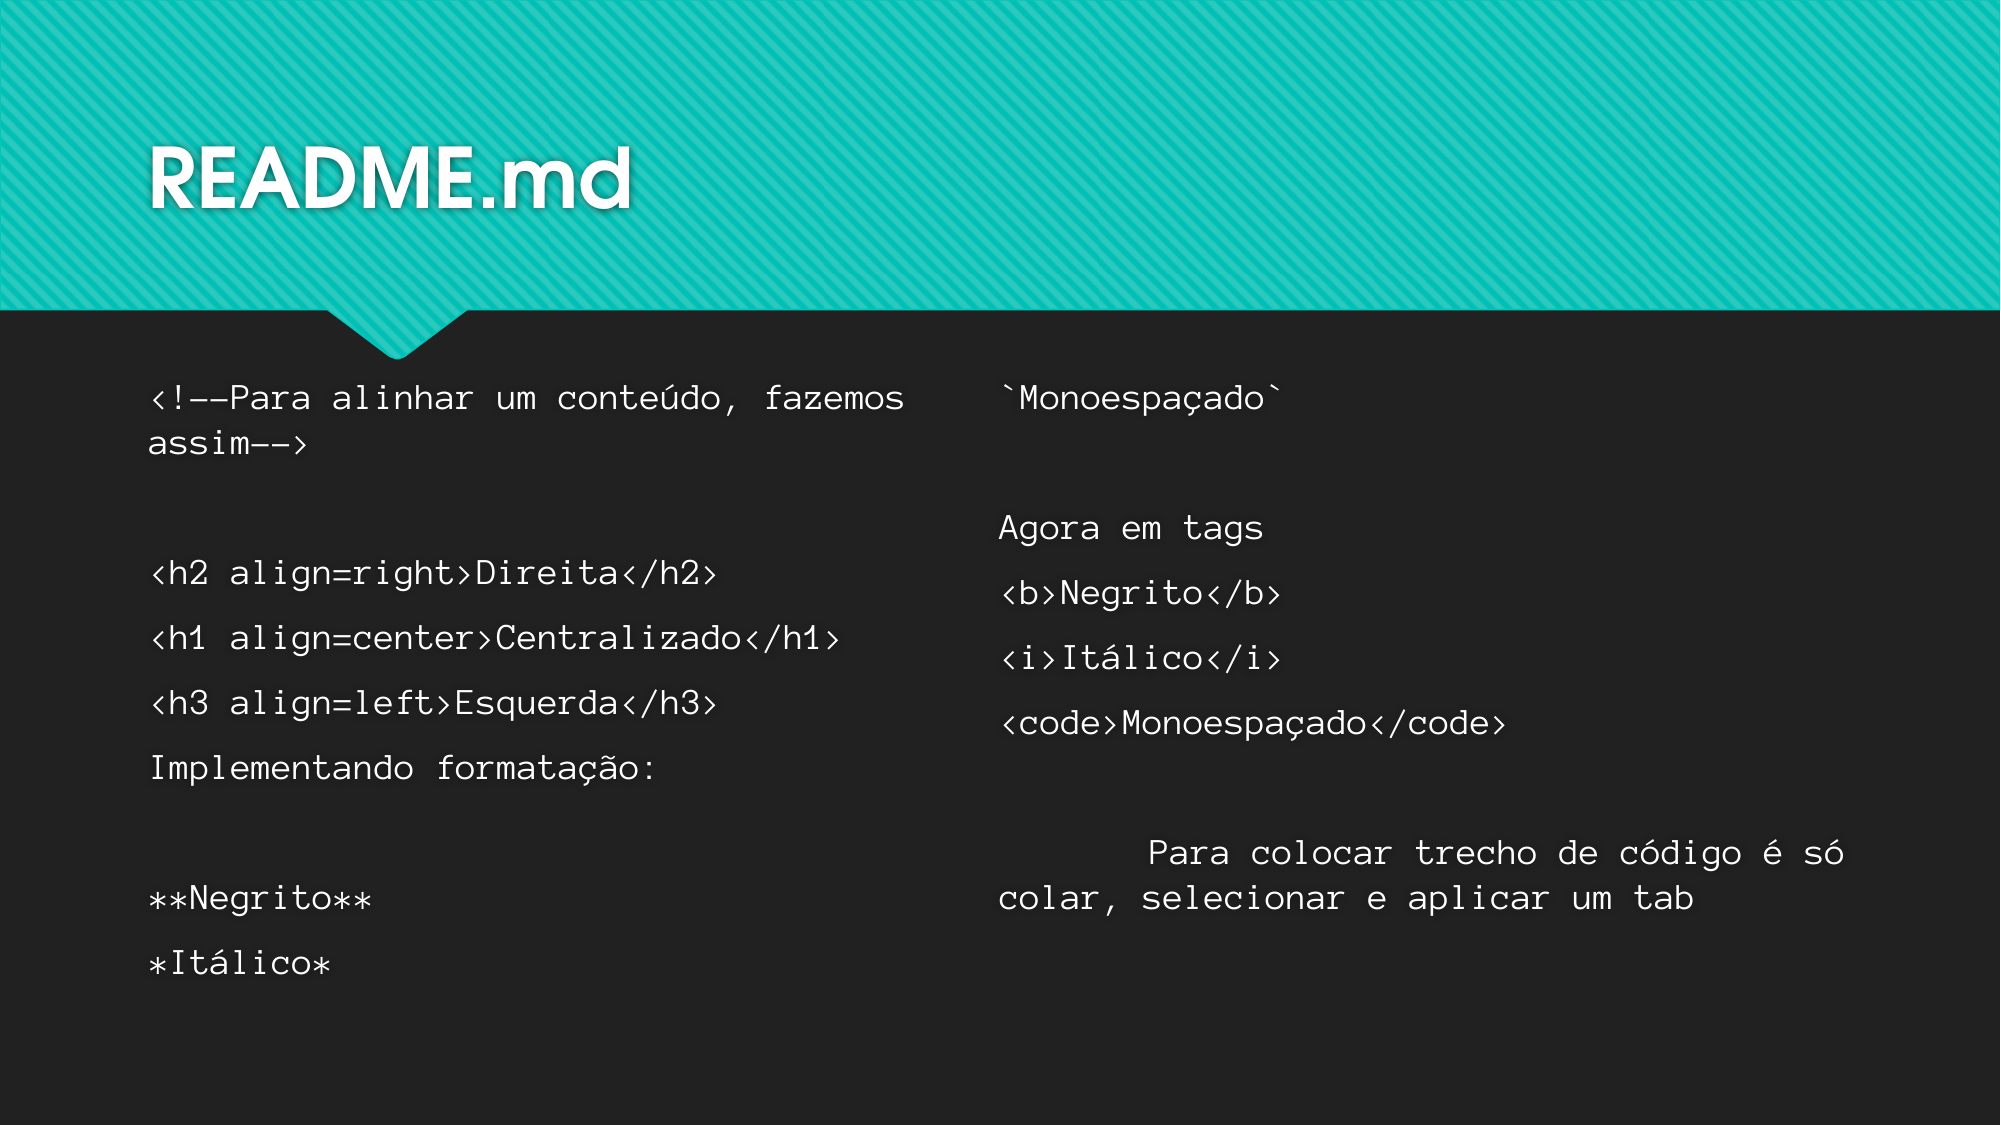

# README.md
<!--Para alinhar um conteúdo, fazemos assim-->

<h2 align=right>Direita</h2>
<h1 align=center>Centralizado</h1>
<h3 align=left>Esquerda</h3>
Implementando formatação:

**Negrito**
*Itálico*
`Monoespaçado`

Agora em tags
<b>Negrito</b>
<i>Itálico</i>
<code>Monoespaçado</code>

	Para colocar trecho de código é só colar, selecionar e aplicar um tab